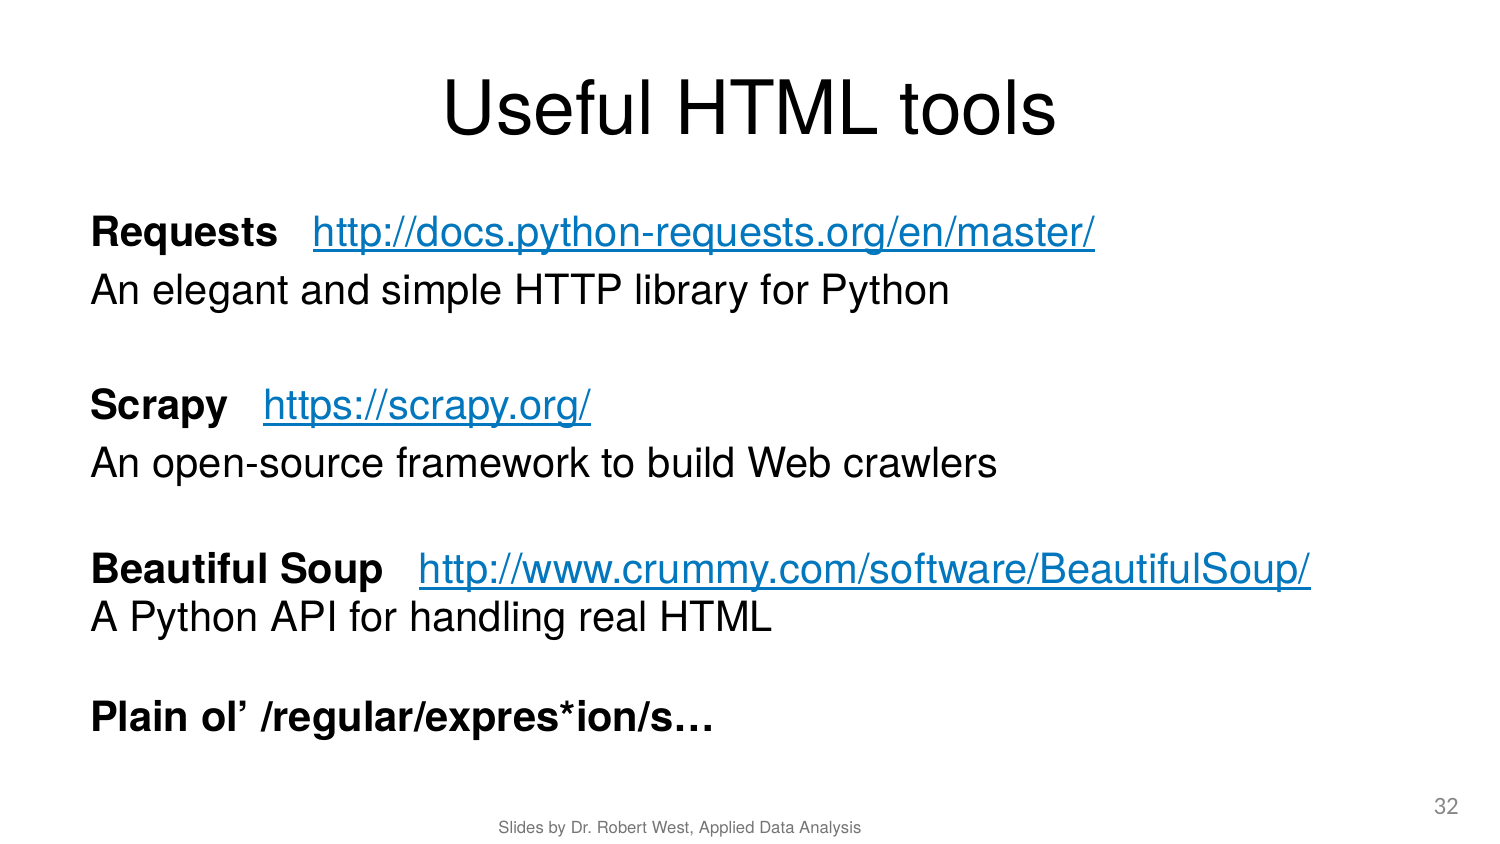

# Useful HTML tools
Requests   http://docs.python-requests.org/en/master/
An elegant and simple HTTP library for Python

Scrapy   https://scrapy.org/
An open-source framework to build Web crawlers

Beautiful Soup   http://www.crummy.com/software/BeautifulSoup/
A Python API for handling real HTML

Plain ol’ /regular/expres*ion/s…
32
Slides by Dr. Robert West, Applied Data Analysis